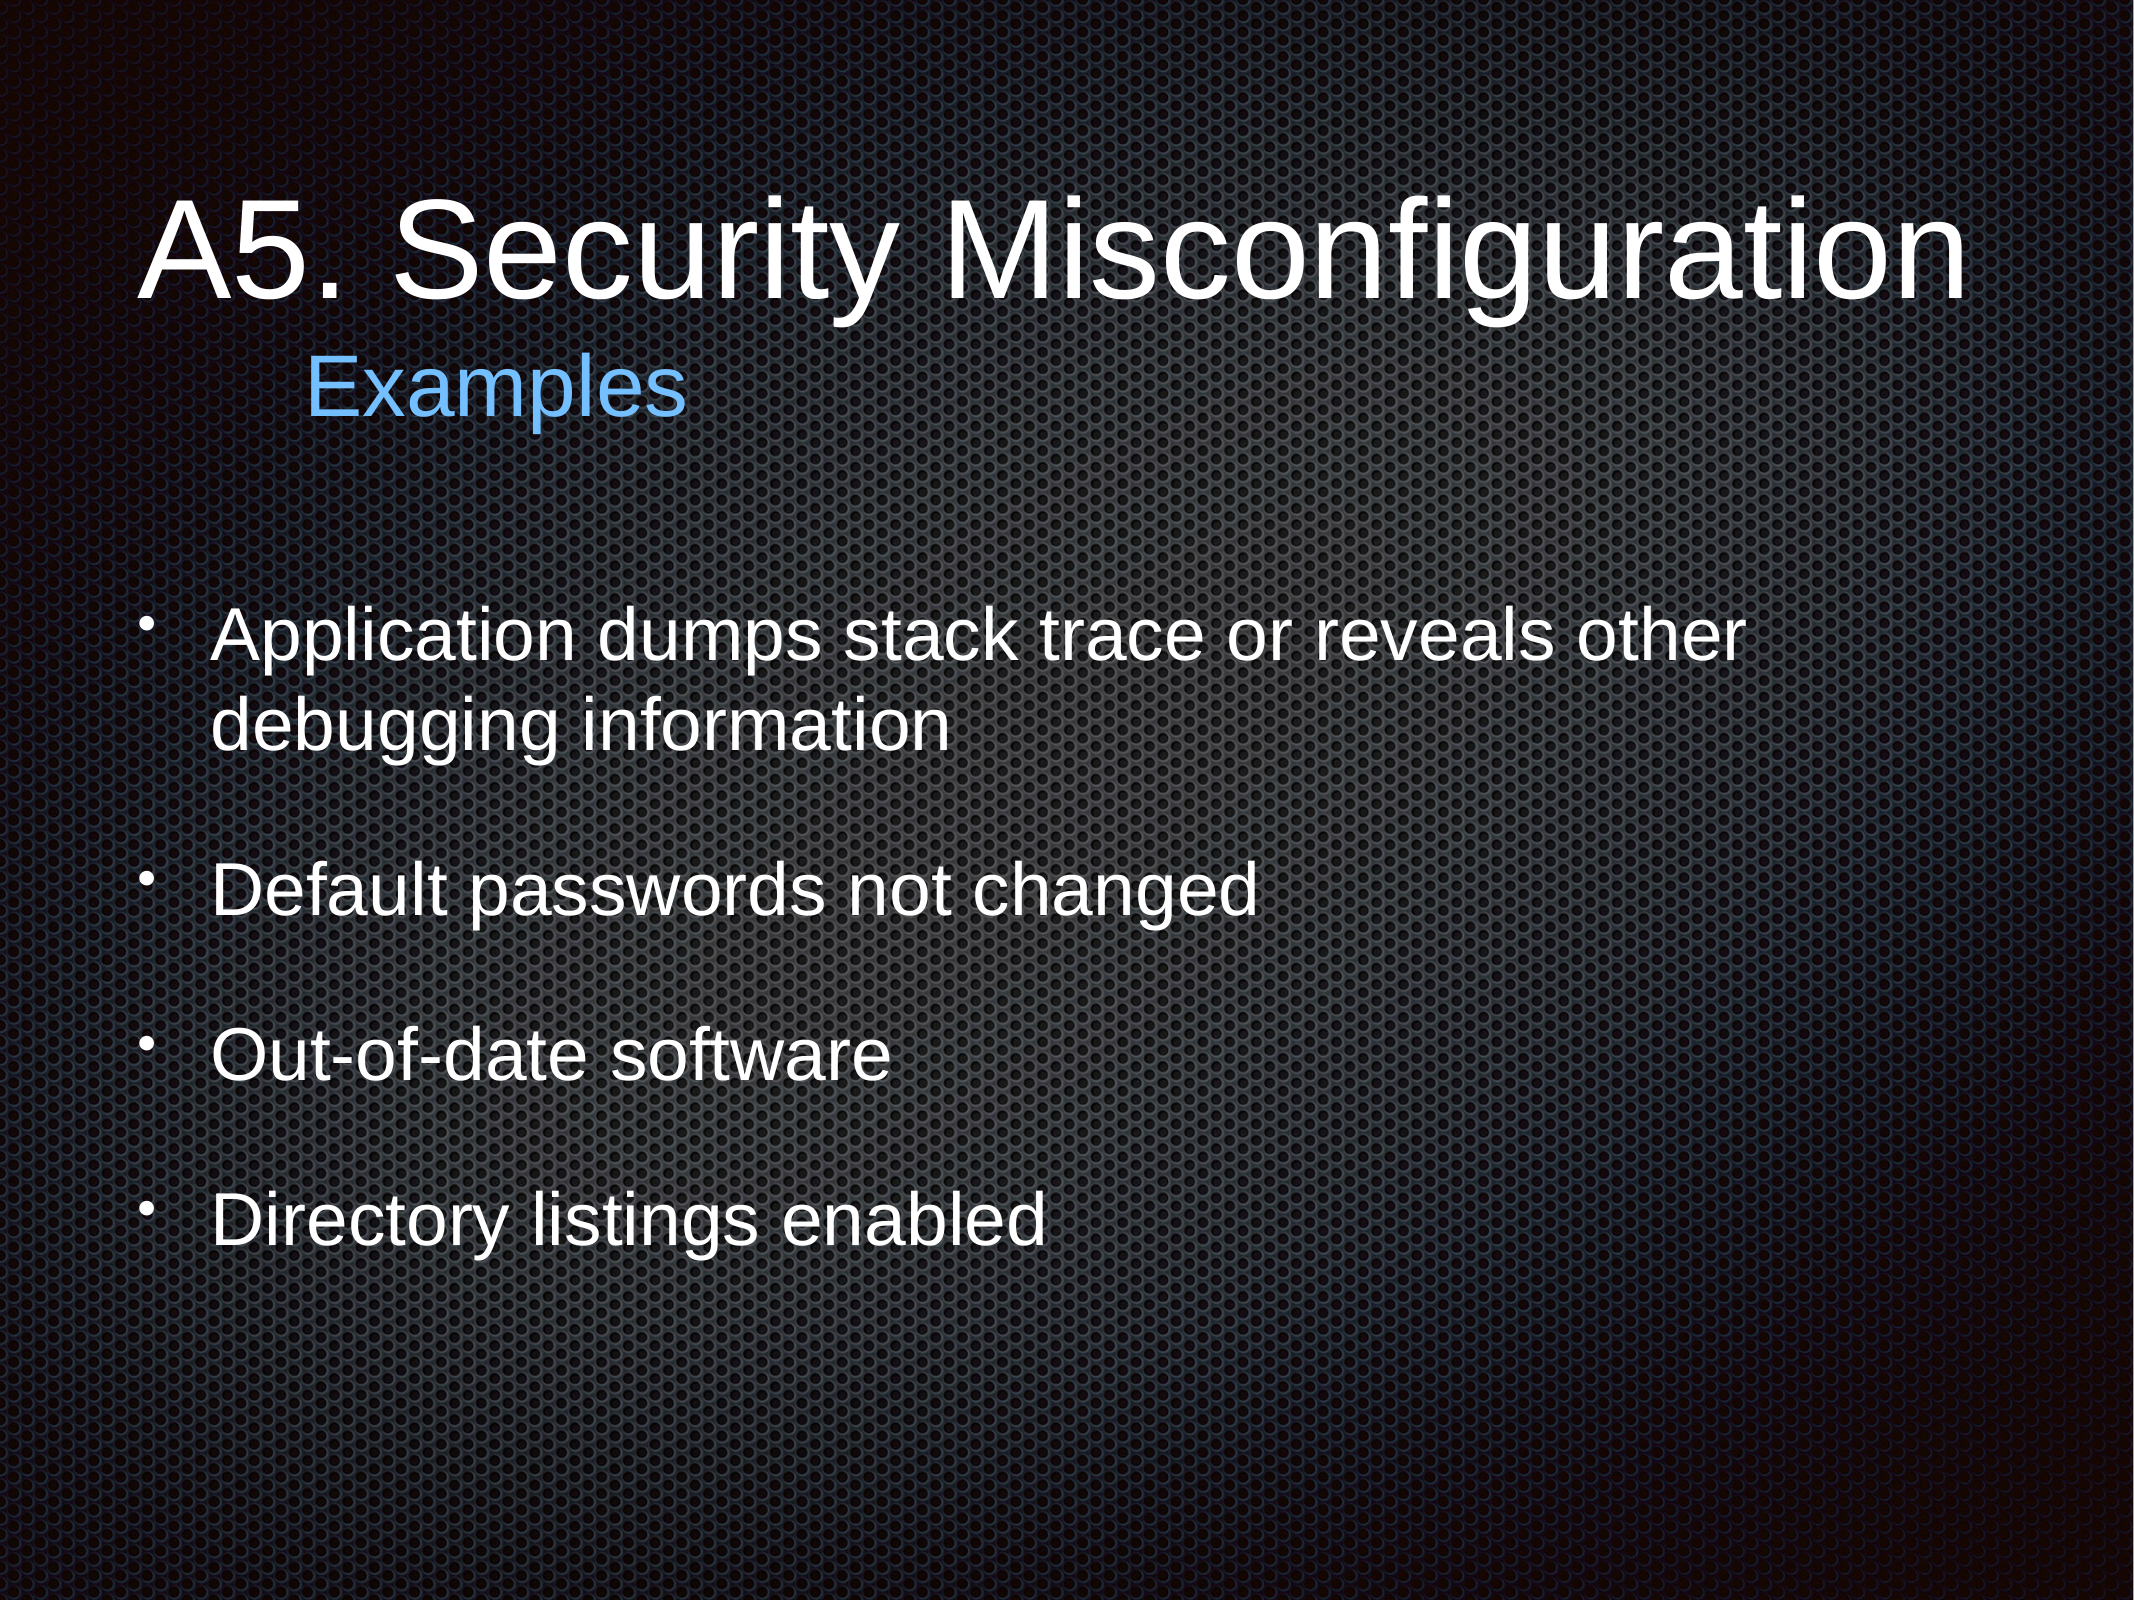

# A5. Security Misconfiguration
Examples
Application dumps stack trace or reveals other debugging information
Default passwords not changed
Out-of-date software
Directory listings enabled